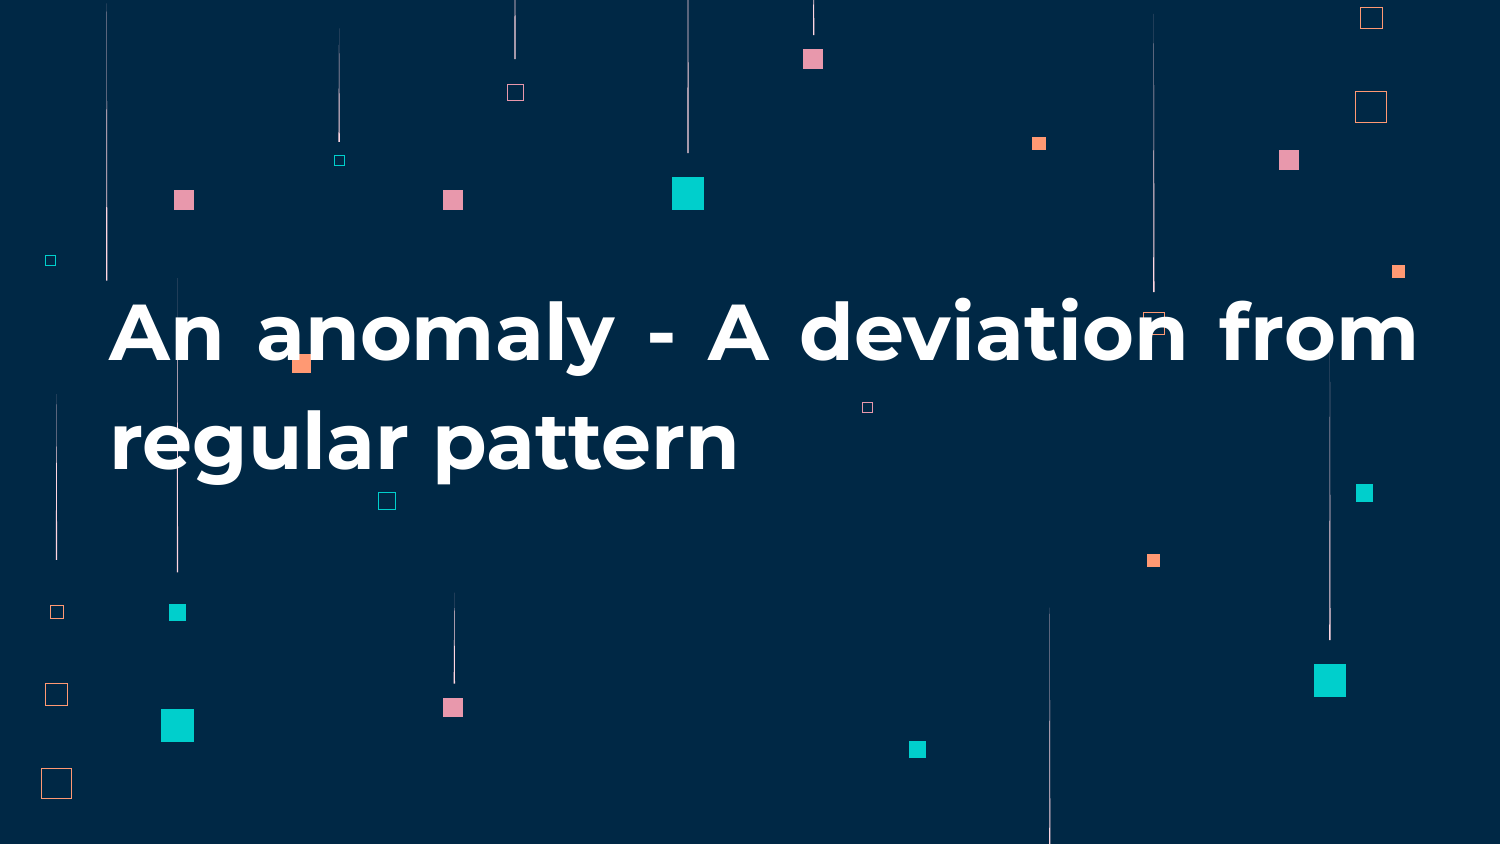

# An anomaly - A deviation from regular pattern